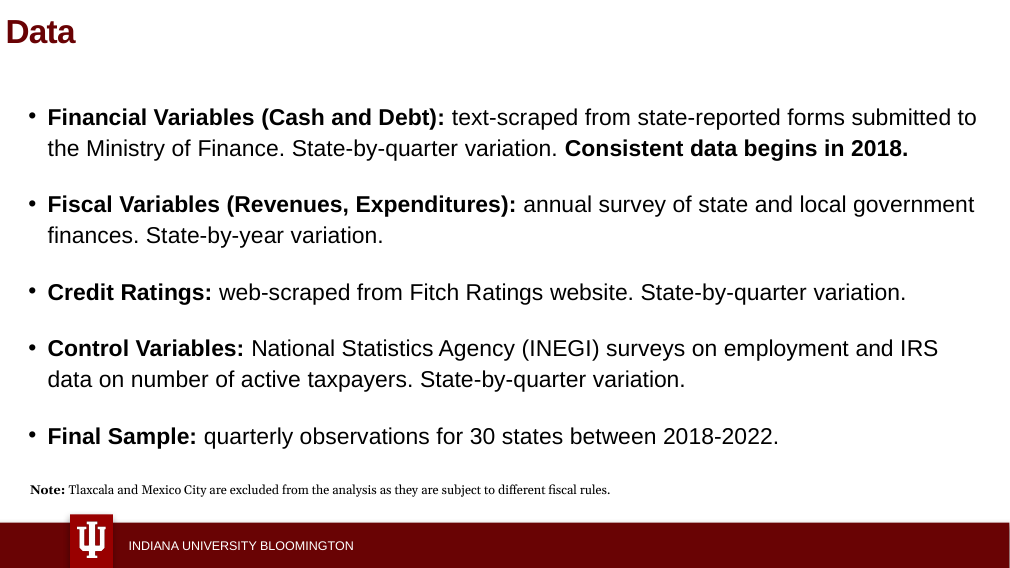

Data
Financial Variables (Cash and Debt): text-scraped from state-reported forms submitted to the Ministry of Finance. State-by-quarter variation. Consistent data begins in 2018.
Fiscal Variables (Revenues, Expenditures): annual survey of state and local government finances. State-by-year variation.
Credit Ratings: web-scraped from Fitch Ratings website. State-by-quarter variation.
Control Variables: National Statistics Agency (INEGI) surveys on employment and IRS data on number of active taxpayers. State-by-quarter variation.
Final Sample: quarterly observations for 30 states between 2018-2022.
Note: Tlaxcala and Mexico City are excluded from the analysis as they are subject to different fiscal rules.